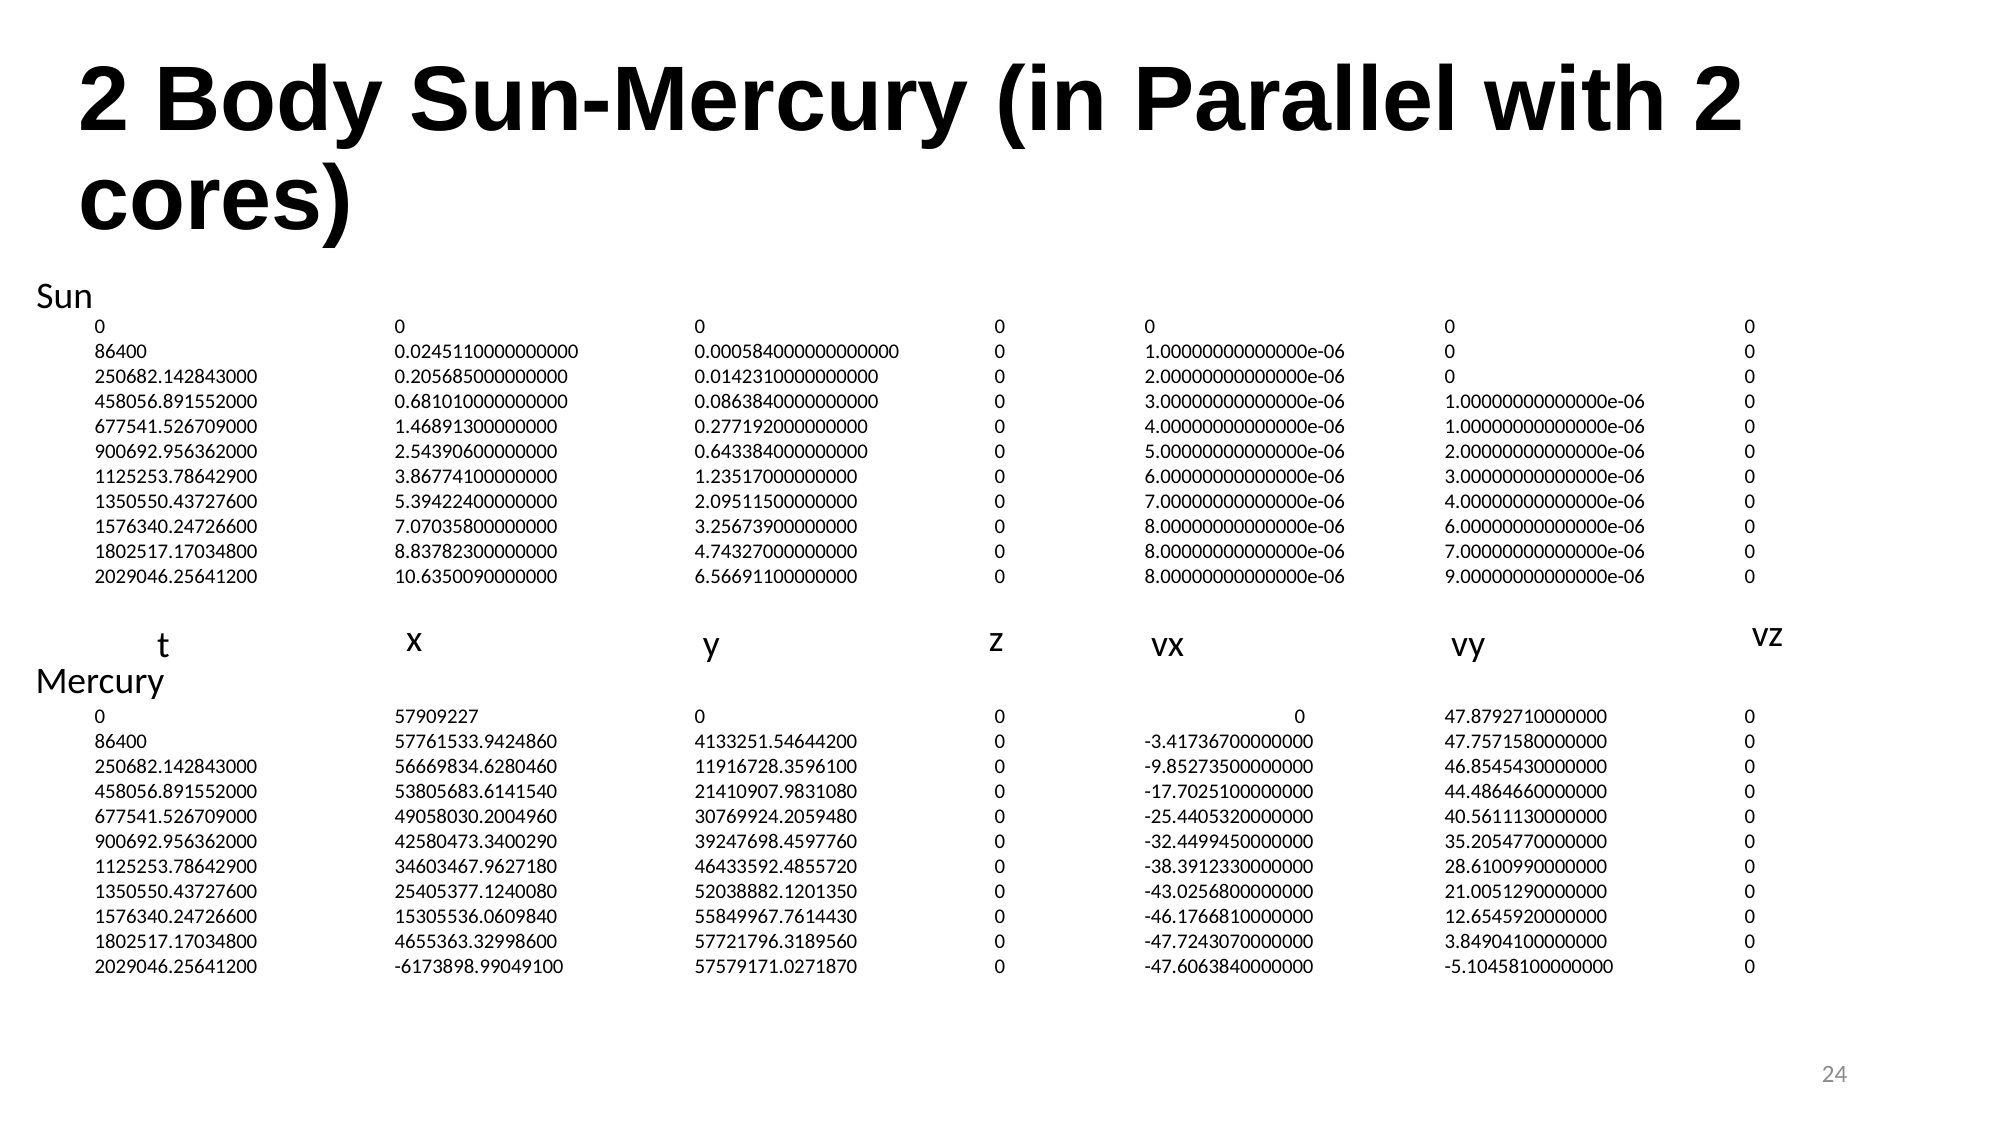

# 2 Body Sun-Mercury (in Parallel with 2 cores)
Sun
0		0		0		0	0		0		0
86400		0.0245110000000000	0.000584000000000000	0	1.00000000000000e-06	0		0
250682.142843000	0.205685000000000	0.0142310000000000	0	2.00000000000000e-06	0		0
458056.891552000	0.681010000000000	0.0863840000000000	0	3.00000000000000e-06	1.00000000000000e-06	0
677541.526709000	1.46891300000000	0.277192000000000	0	4.00000000000000e-06	1.00000000000000e-06	0
900692.956362000	2.54390600000000	0.643384000000000	0	5.00000000000000e-06	2.00000000000000e-06	0
1125253.78642900	3.86774100000000	1.23517000000000	0	6.00000000000000e-06	3.00000000000000e-06	0
1350550.43727600	5.39422400000000	2.09511500000000	0	7.00000000000000e-06	4.00000000000000e-06	0
1576340.24726600	7.07035800000000	3.25673900000000	0	8.00000000000000e-06	6.00000000000000e-06	0
1802517.17034800	8.83782300000000	4.74327000000000	0	8.00000000000000e-06	7.00000000000000e-06	0
2029046.25641200	10.6350090000000	6.56691100000000	0	8.00000000000000e-06	9.00000000000000e-06	0

vz
x
z
vx
vy
y
t
Mercury
0		57909227		0		0		0	47.8792710000000	0
86400		57761533.9424860	4133251.54644200	0	-3.41736700000000	47.7571580000000	0
250682.142843000	56669834.6280460	11916728.3596100	0	-9.85273500000000	46.8545430000000	0
458056.891552000	53805683.6141540	21410907.9831080	0	-17.7025100000000	44.4864660000000	0
677541.526709000	49058030.2004960	30769924.2059480	0	-25.4405320000000	40.5611130000000	0
900692.956362000	42580473.3400290	39247698.4597760	0	-32.4499450000000	35.2054770000000	0
1125253.78642900	34603467.9627180	46433592.4855720	0	-38.3912330000000	28.6100990000000	0
1350550.43727600	25405377.1240080	52038882.1201350	0	-43.0256800000000	21.0051290000000	0
1576340.24726600	15305536.0609840	55849967.7614430	0	-46.1766810000000	12.6545920000000	0
1802517.17034800	4655363.32998600	57721796.3189560	0	-47.7243070000000	3.84904100000000	0
2029046.25641200	-6173898.99049100	57579171.0271870	0	-47.6063840000000	-5.10458100000000	0
24